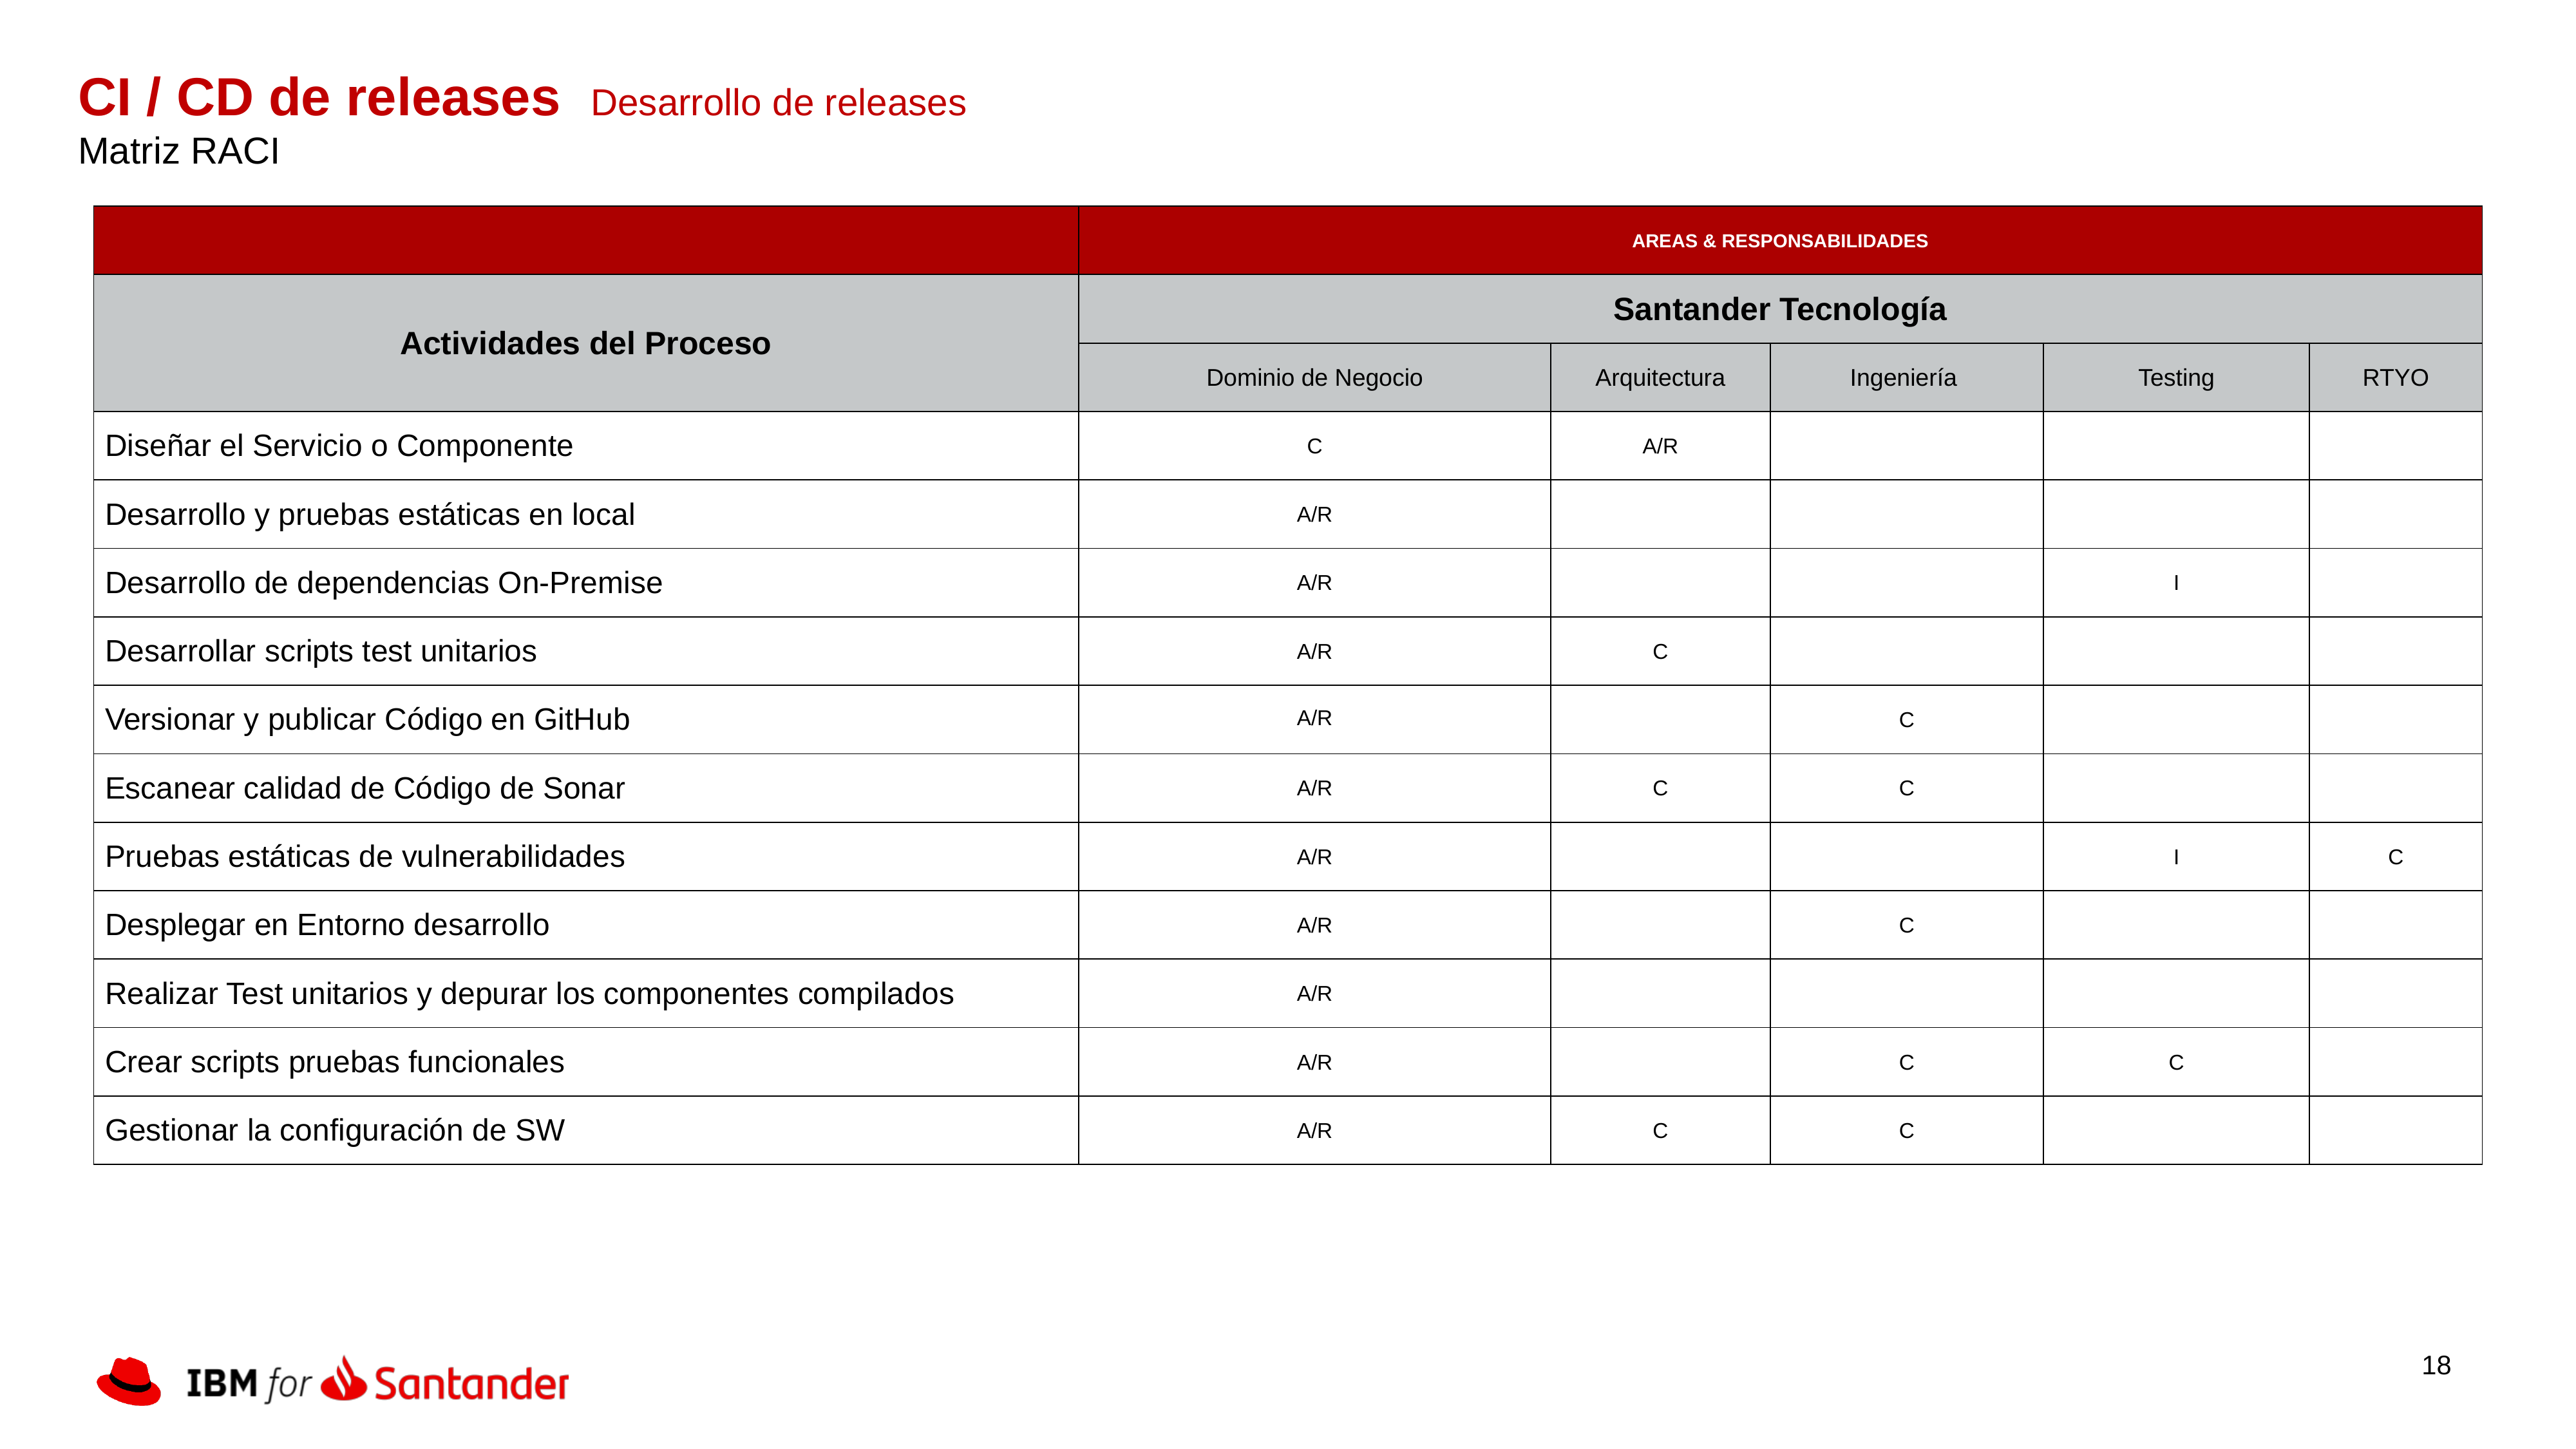

CI / CD de releases  Desarrollo de releases
Matriz RACI
|  | AREAS & RESPONSABILIDADES |  |  |  |  |
| --- | --- | --- | --- | --- | --- |
| Actividades del Proceso​ | Santander Tecnología |  |  |  |  |
|  | Dominio de Negocio​ | Arquitectura | Ingeniería ​ | Testing​ | RTYO​ |
| Diseñar el Servicio o Componente | C | A/R |  |  |  |
| Desarrollo y pruebas estáticas en local | A/R |  |  |  |  |
| Desarrollo de dependencias On-Premise | A/R |  |  | I |  |
| Desarrollar scripts test unitarios | A/R | C |  |  |  |
| Versionar y publicar Código en GitHub | A/R |  | C |  |  |
| Escanear calidad de Código de Sonar | A/R | C | C |  |  |
| Pruebas estáticas de vulnerabilidades | A/R |  |  | I | C |
| Desplegar en Entorno desarrollo | A/R |  | C |  |  |
| Realizar Test unitarios y depurar los componentes compilados | A/R |  |  |  |  |
| Crear scripts pruebas funcionales | A/R |  | C | C |  |
| Gestionar la configuración de SW | A/R | C | C |  |  |